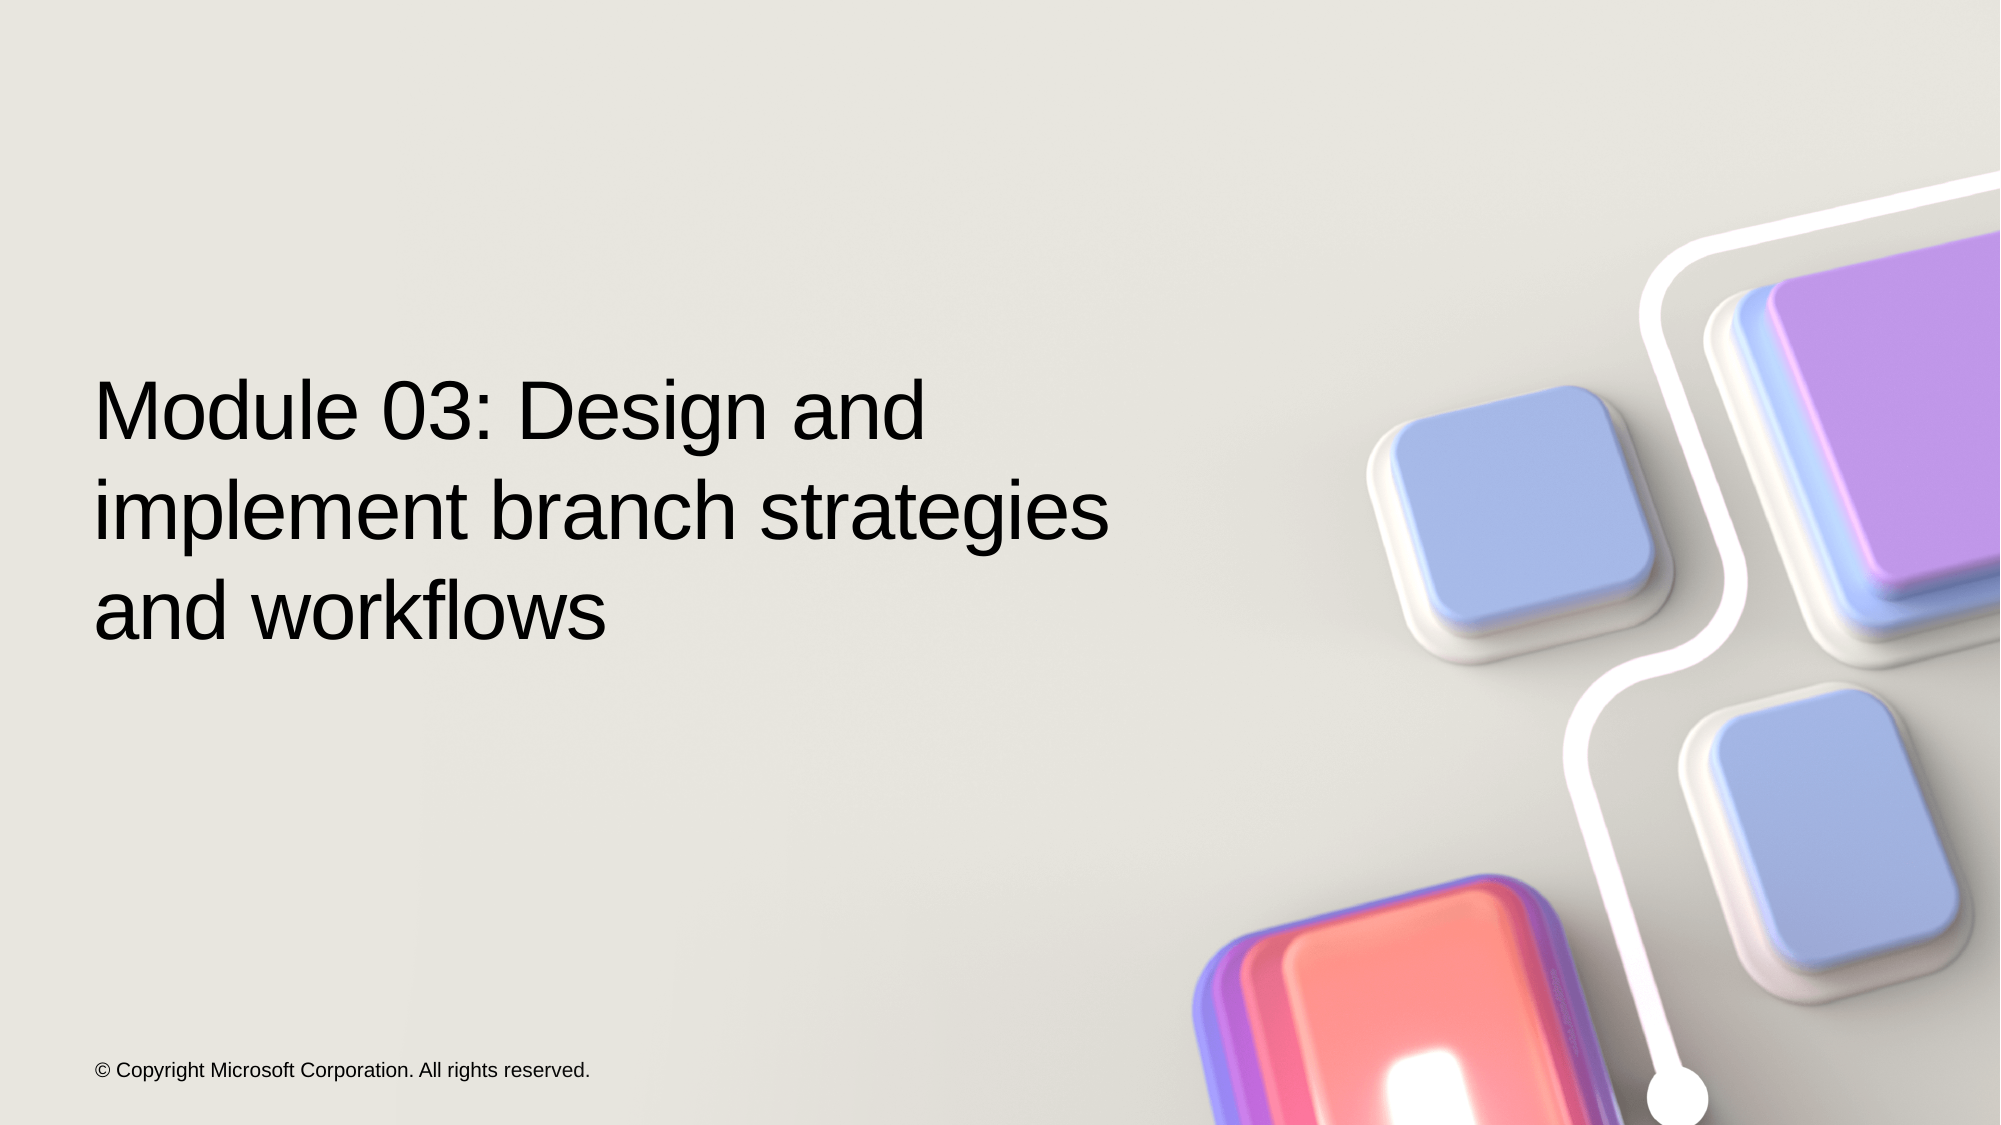

# Module 03: Design and implement branch strategies and workflows